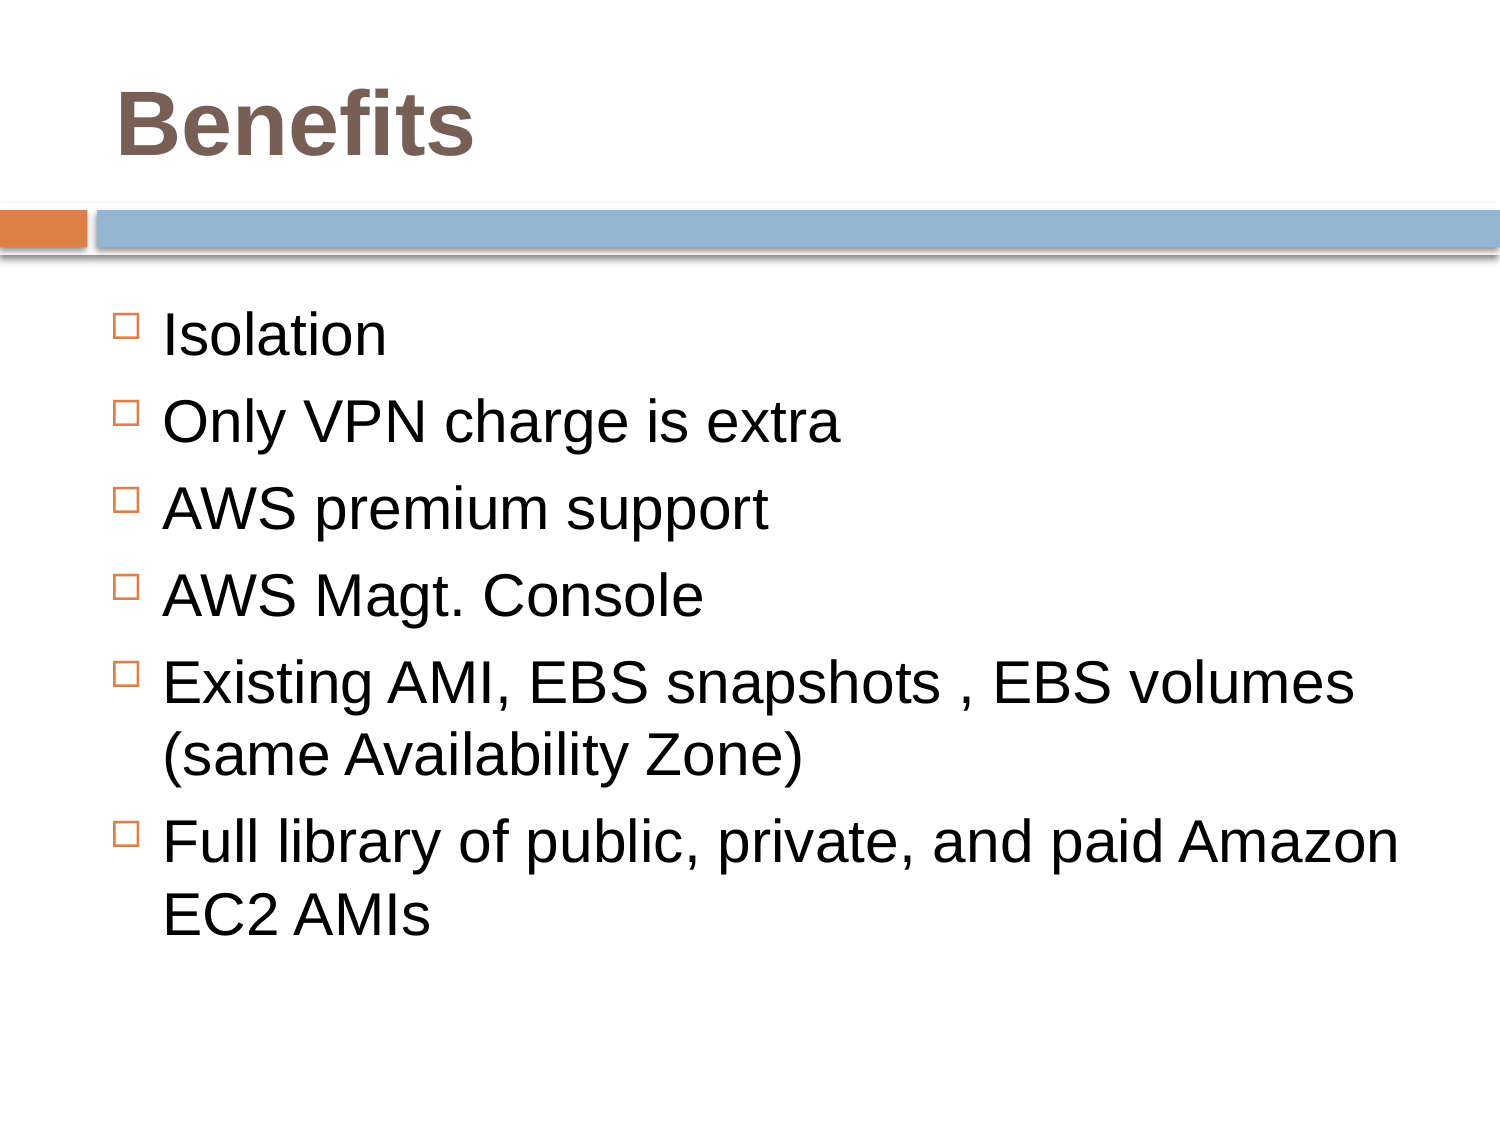

# Benefits
Isolation
Only VPN charge is extra
AWS premium support
AWS Magt. Console
Existing AMI, EBS snapshots , EBS volumes (same Availability Zone)
Full library of public, private, and paid Amazon EC2 AMIs